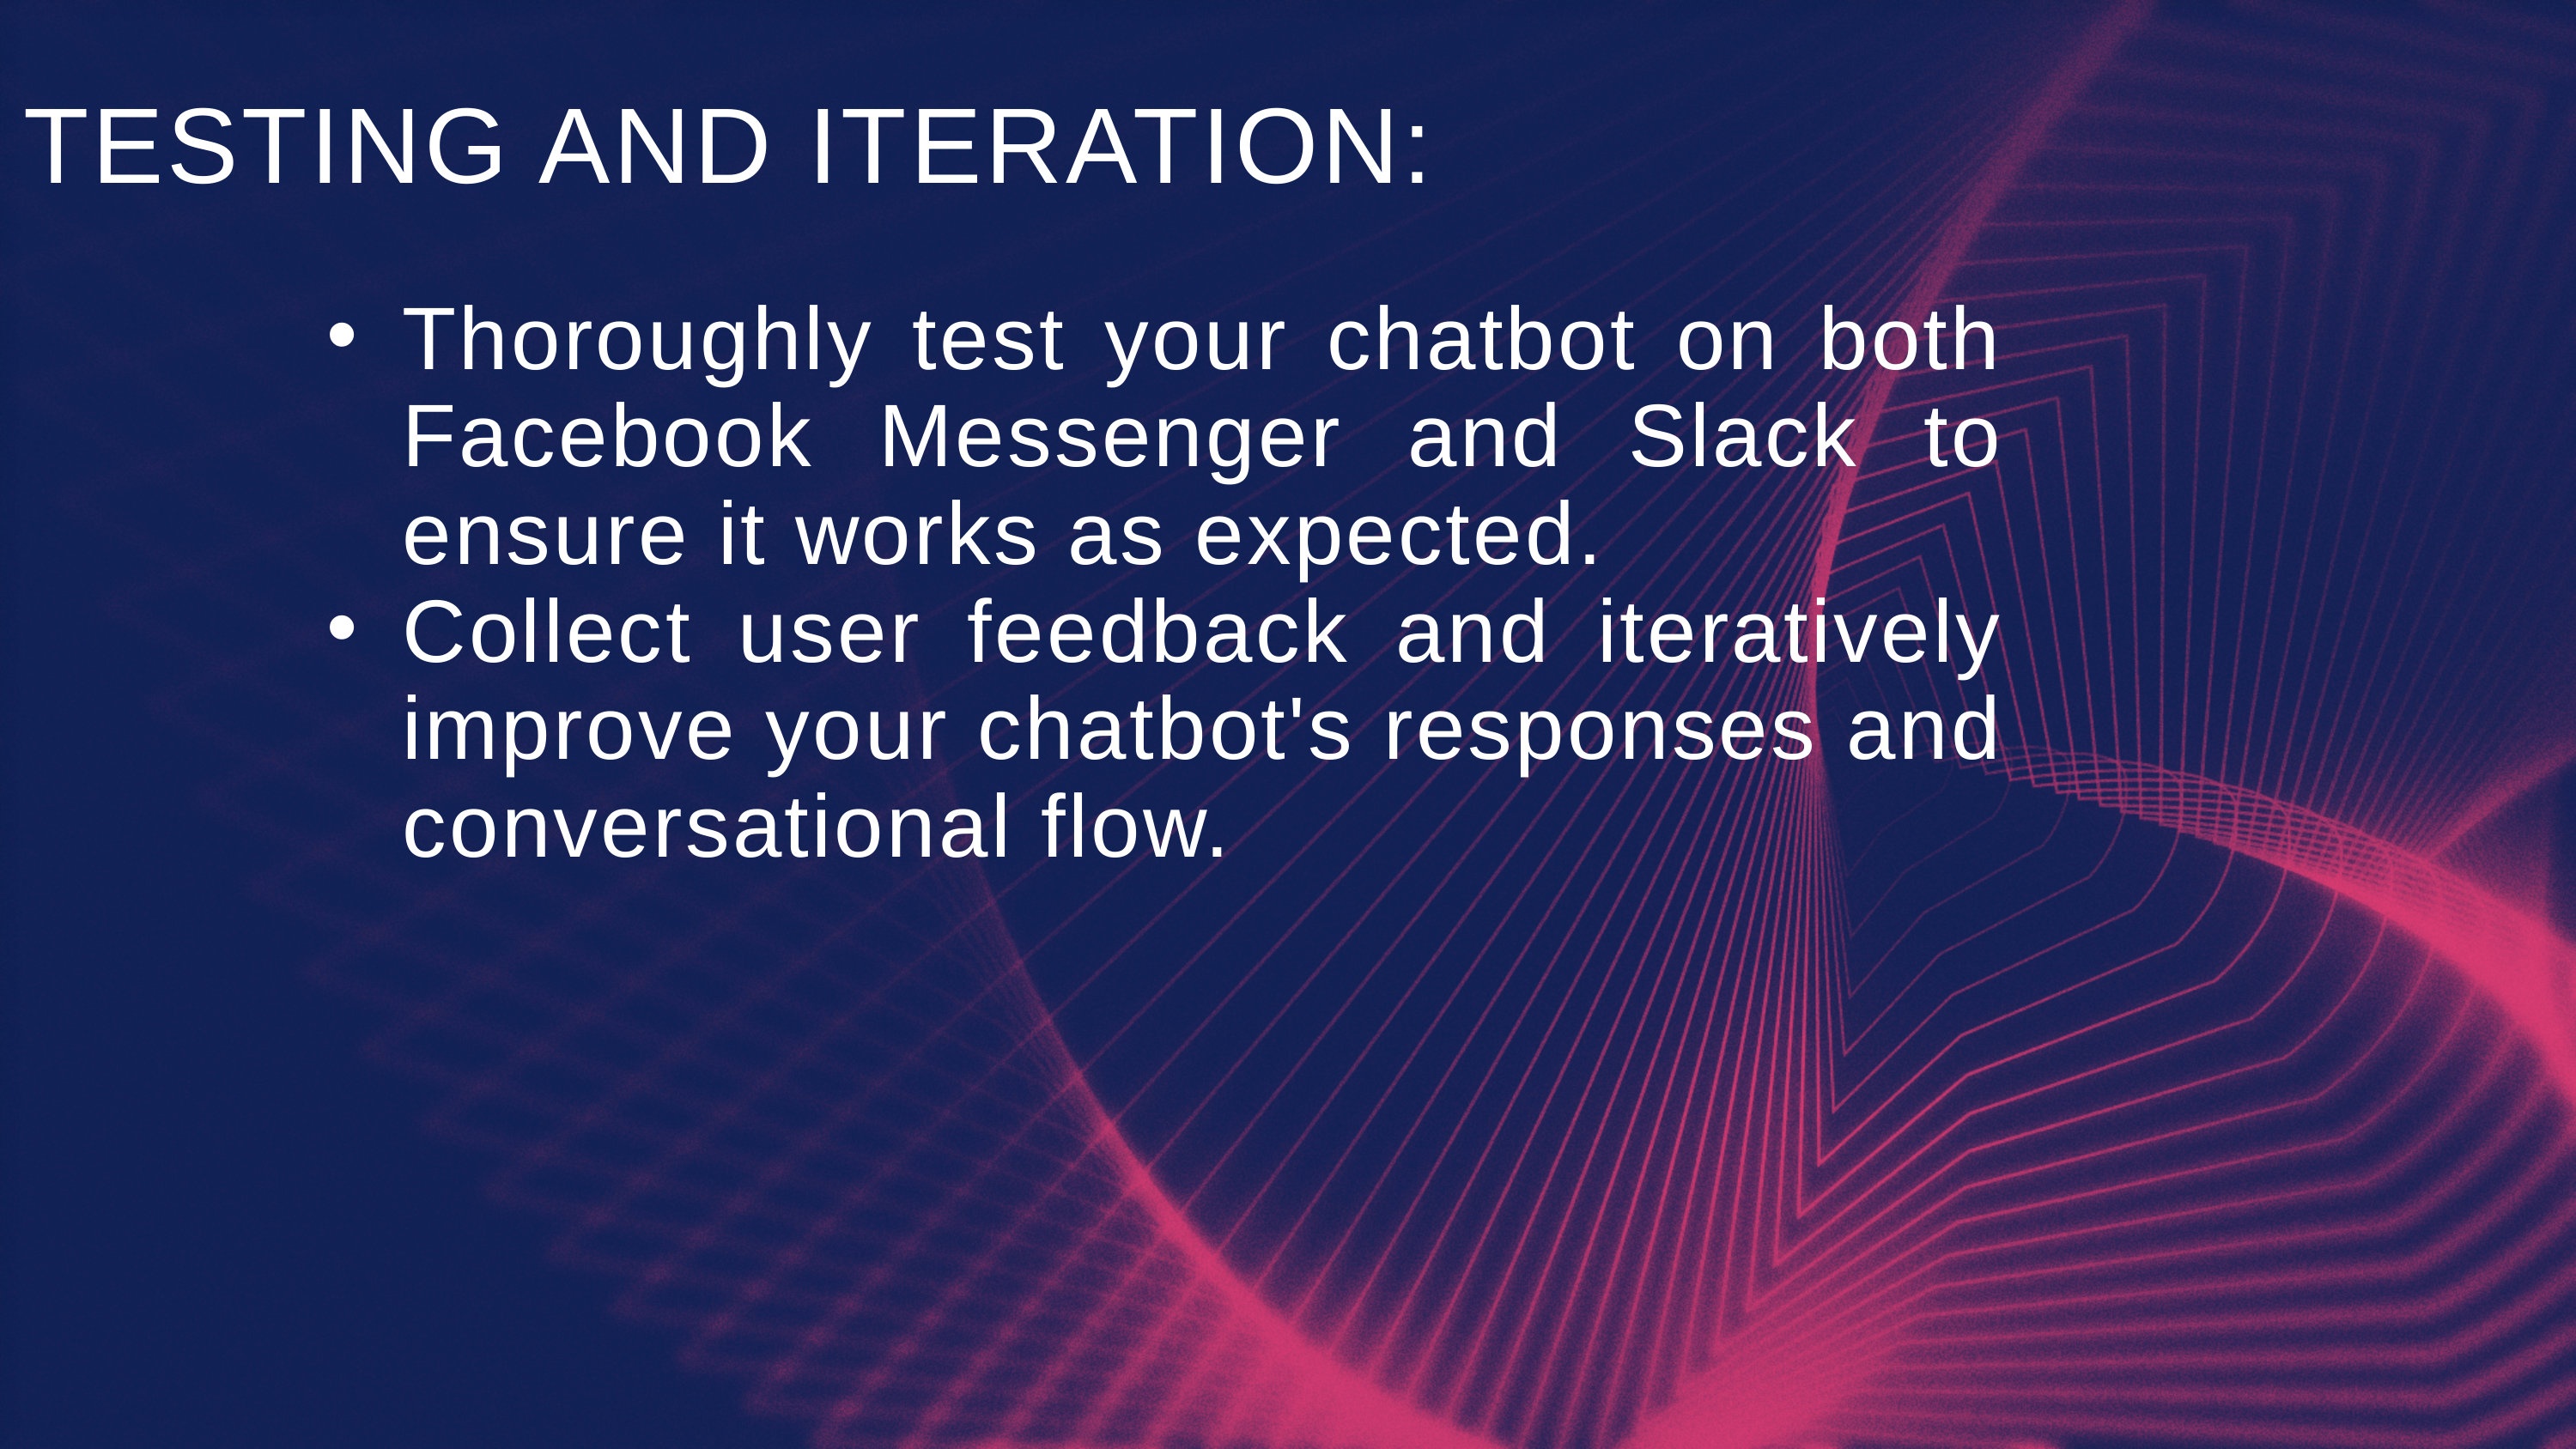

TESTING AND ITERATION:
Thoroughly test your chatbot on both Facebook Messenger and Slack to ensure it works as expected.
Collect user feedback and iteratively improve your chatbot's responses and conversational flow.